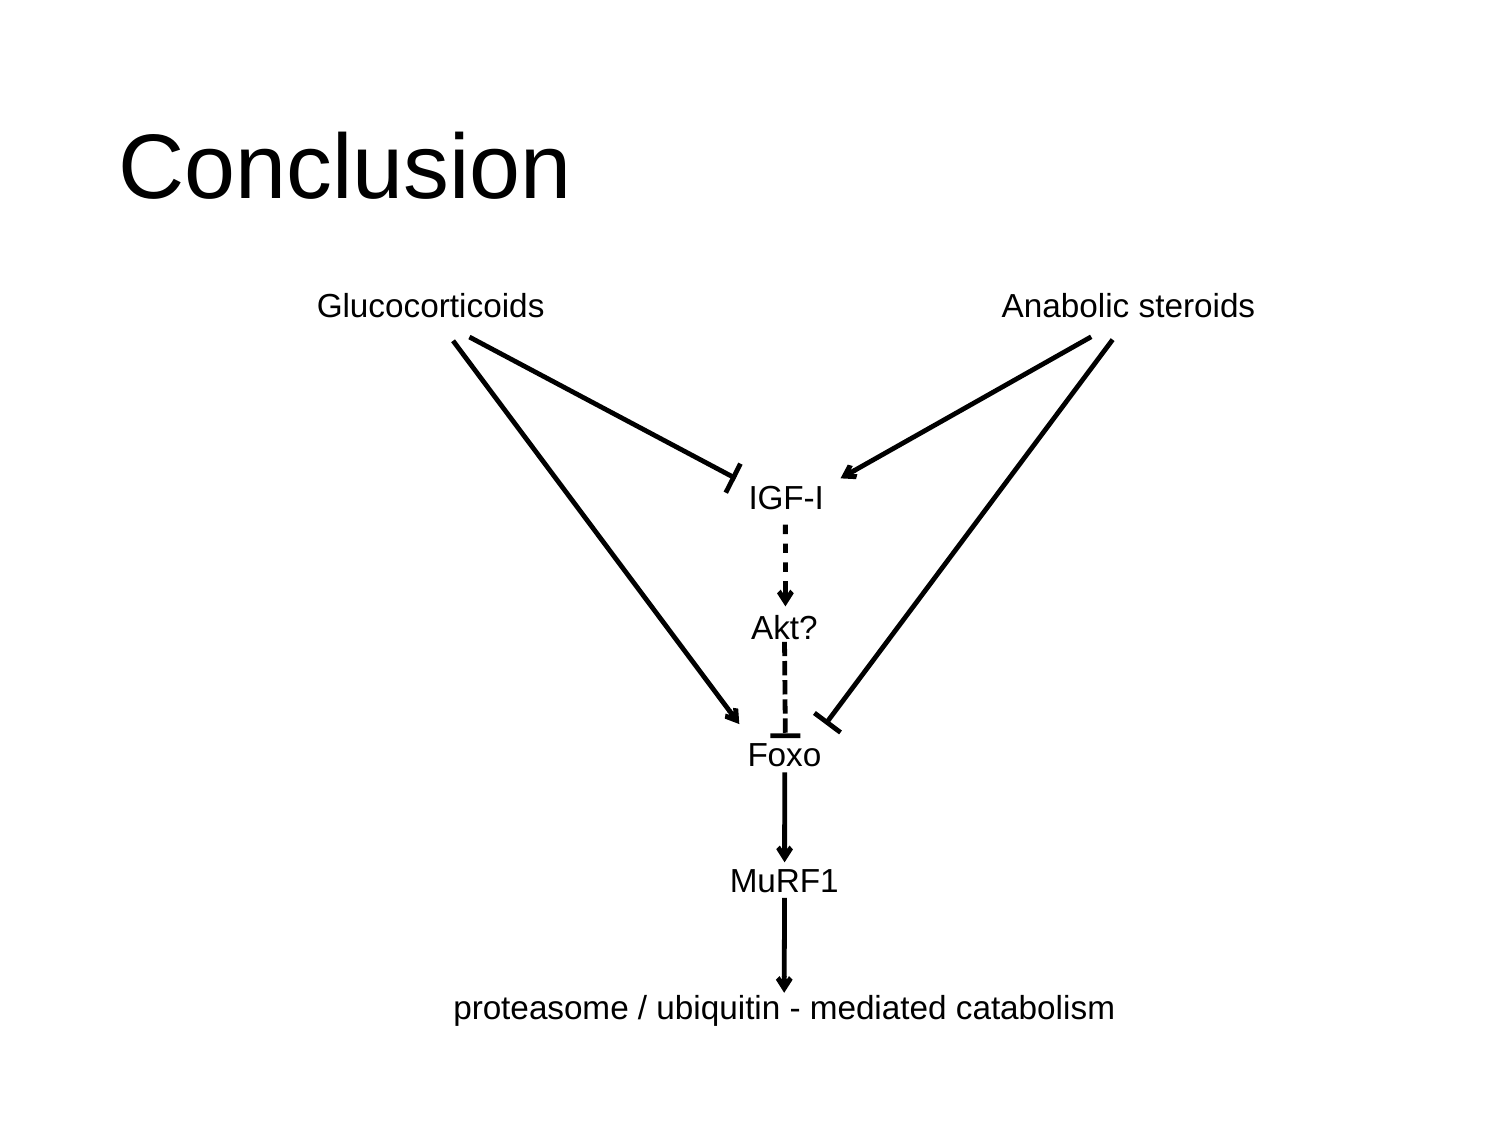

# Conclusion
Glucocorticoids
Anabolic steroids

IGF-I

Akt?

Foxo

MuRF1

proteasome / ubiquitin - mediated catabolism